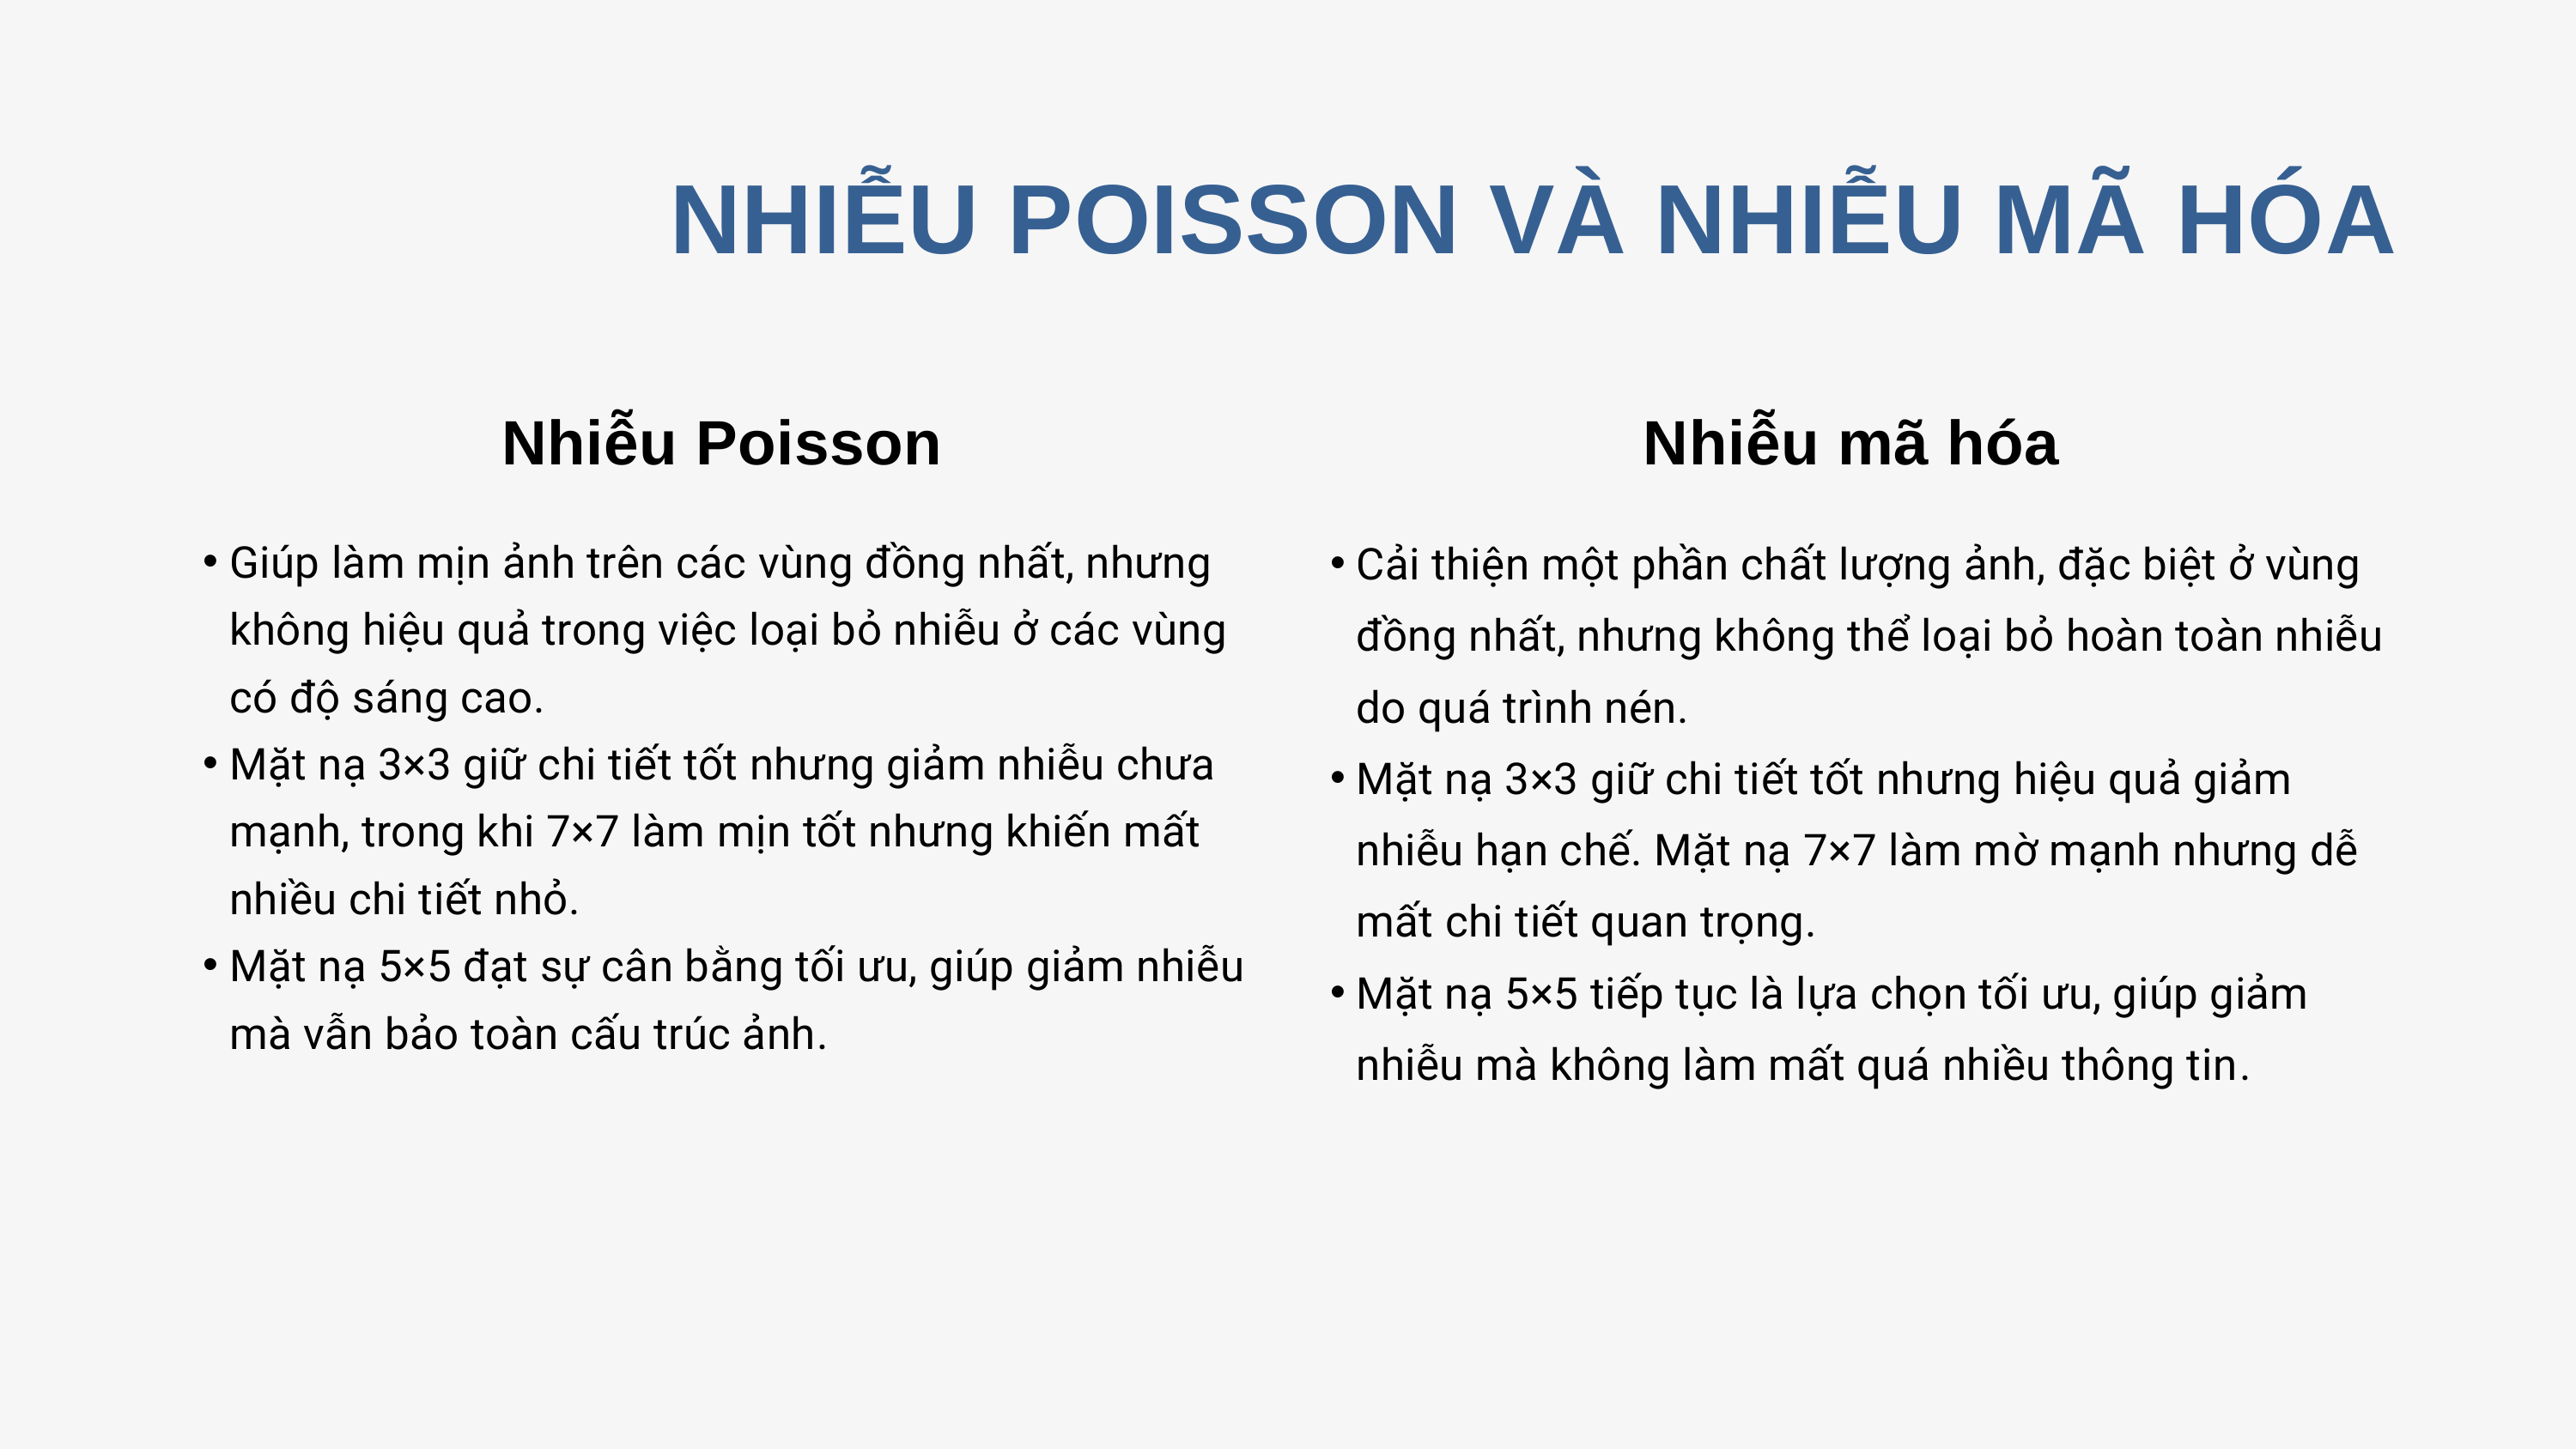

NHIỄU POISSON VÀ NHIỄU MÃ HÓA

Nhiễu Poisson

Nhiễu mã hóa

Giúp làm mịn ảnh trên các vùng đồng nhất, nhưng không hiệu quả trong việc loại bỏ nhiễu ở các vùng có độ sáng cao.
Mặt nạ 3×3 giữ chi tiết tốt nhưng giảm nhiễu chưa mạnh, trong khi 7×7 làm mịn tốt nhưng khiến mất nhiều chi tiết nhỏ.
Mặt nạ 5×5 đạt sự cân bằng tối ưu, giúp giảm nhiễu mà vẫn bảo toàn cấu trúc ảnh​.

Cải thiện một phần chất lượng ảnh, đặc biệt ở vùng đồng nhất, nhưng không thể loại bỏ hoàn toàn nhiễu do quá trình nén.
Mặt nạ 3×3 giữ chi tiết tốt nhưng hiệu quả giảm nhiễu hạn chế. Mặt nạ 7×7 làm mờ mạnh nhưng dễ mất chi tiết quan trọng.
Mặt nạ 5×5 tiếp tục là lựa chọn tối ưu, giúp giảm nhiễu mà không làm mất quá nhiều thông tin​.